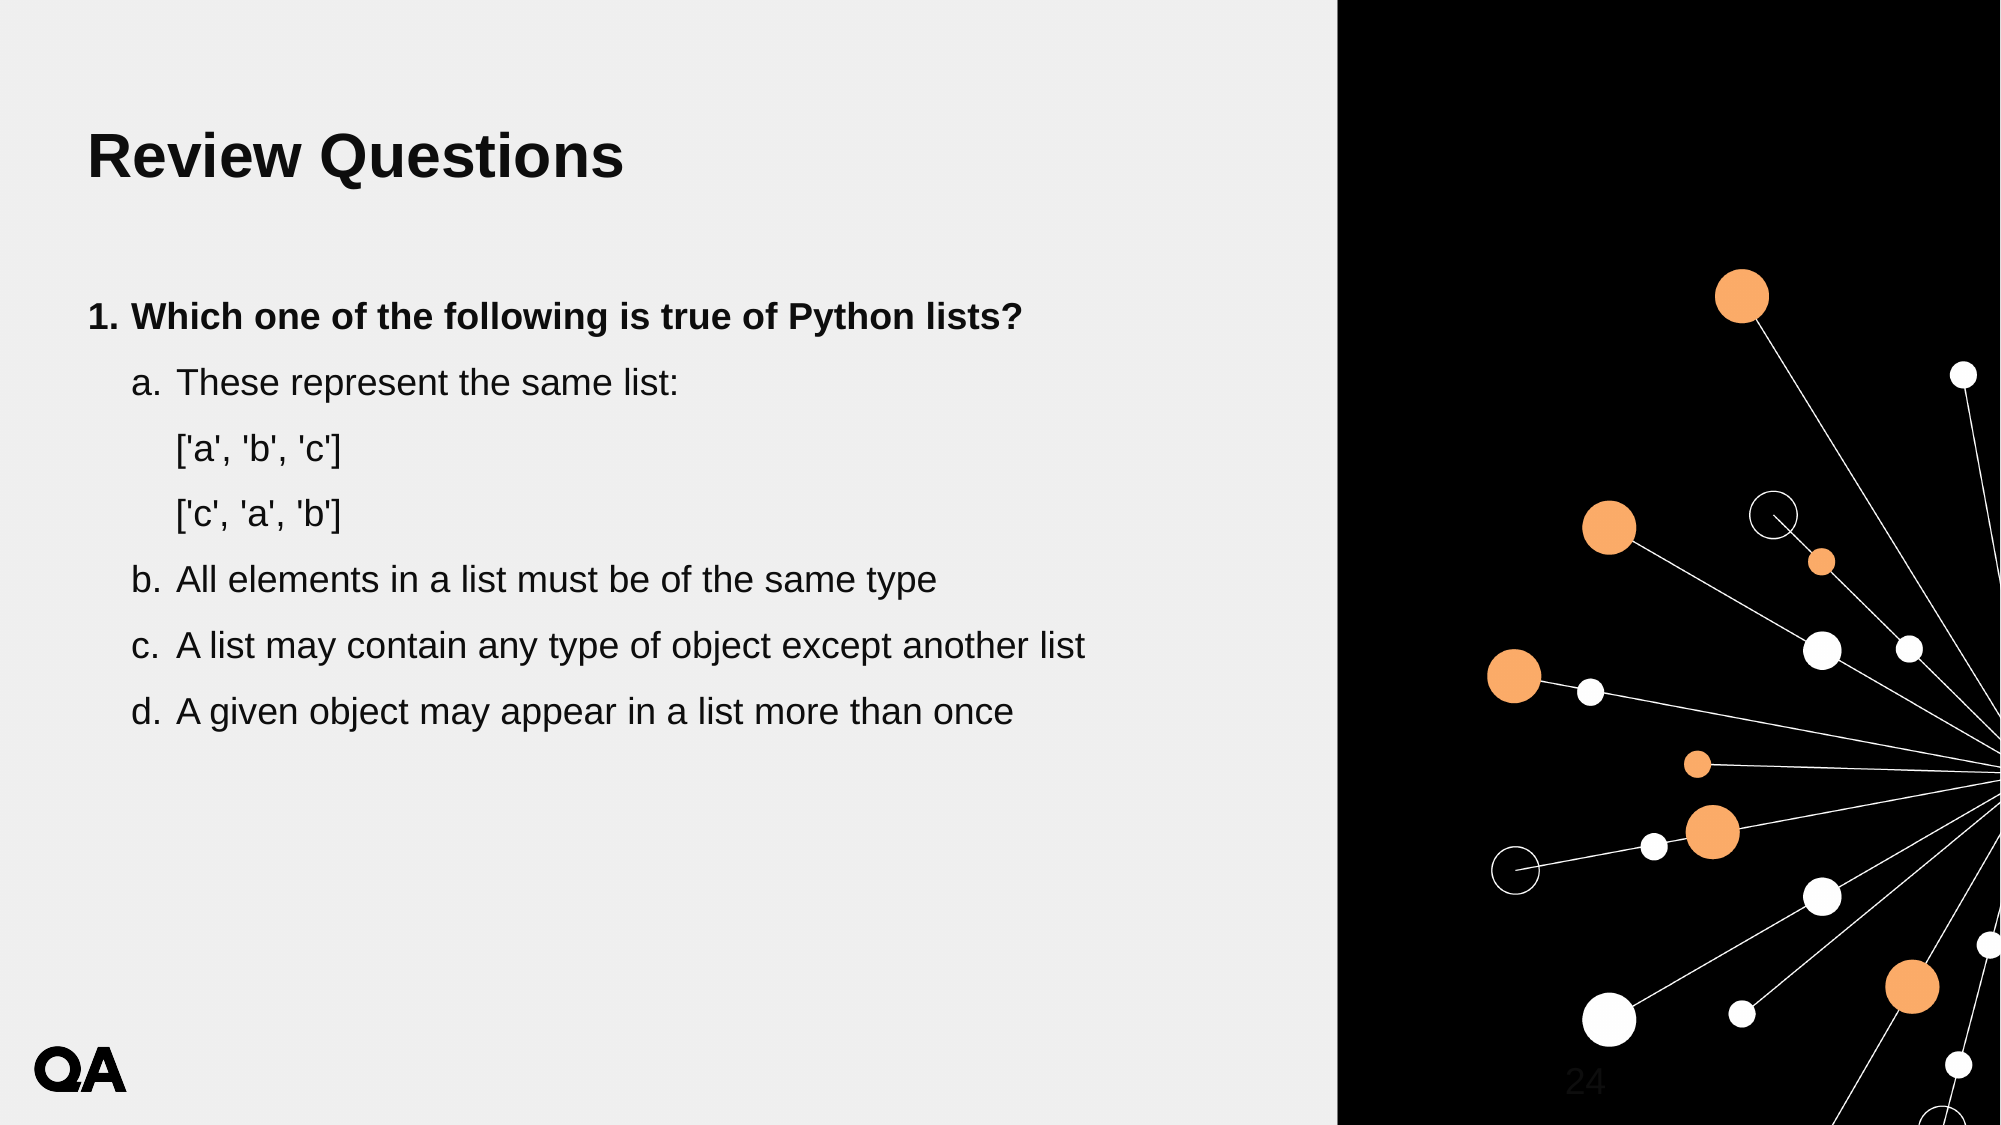

# Review Questions
Which one of the following is true of Python lists?
These represent the same list:
['a', 'b', 'c']
['c', 'a', 'b']
All elements in a list must be of the same type
A list may contain any type of object except another list
A given object may appear in a list more than once
24